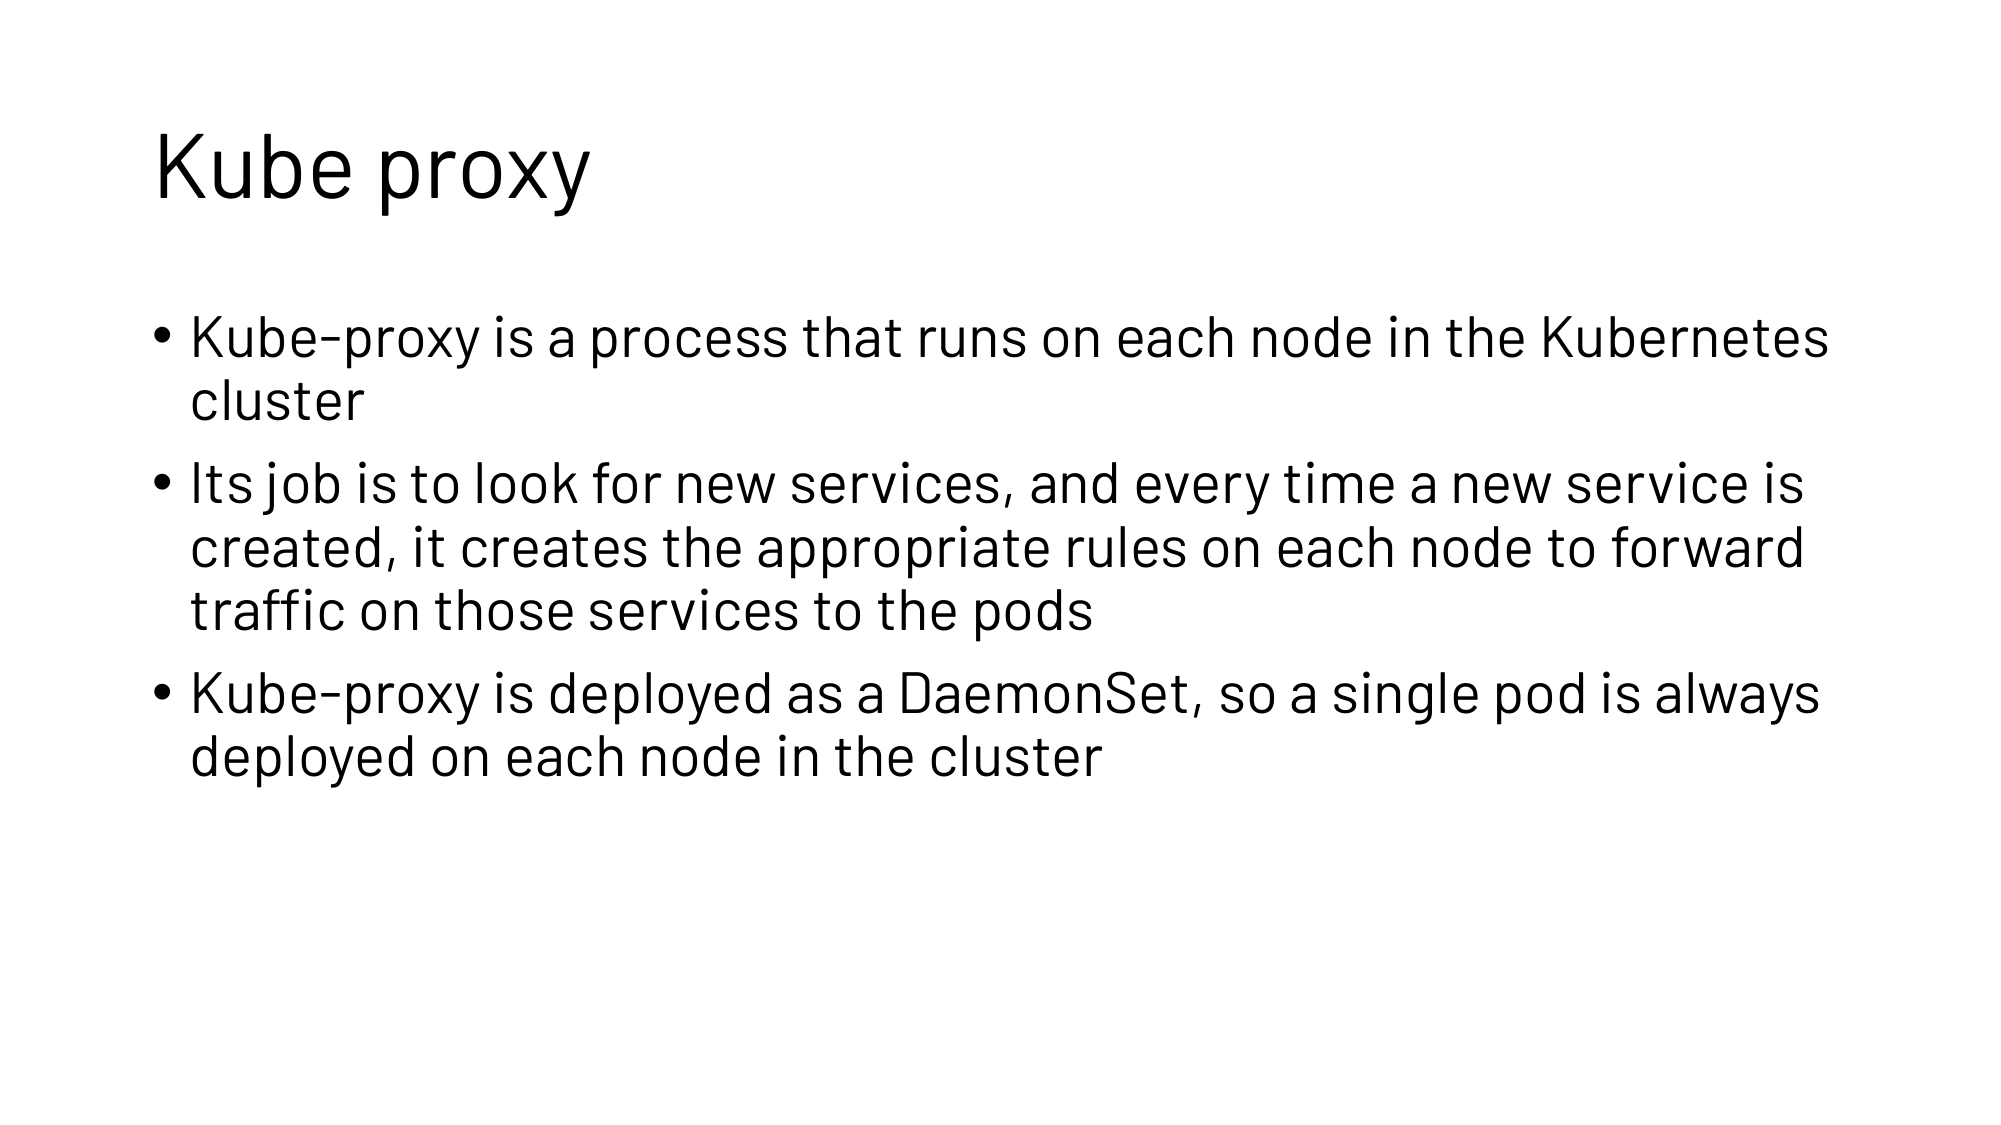

# Kube proxy
Kube-proxy is a process that runs on each node in the Kubernetes cluster
Its job is to look for new services, and every time a new service is created, it creates the appropriate rules on each node to forward traffic on those services to the pods
Kube-proxy is deployed as a DaemonSet, so a single pod is always deployed on each node in the cluster